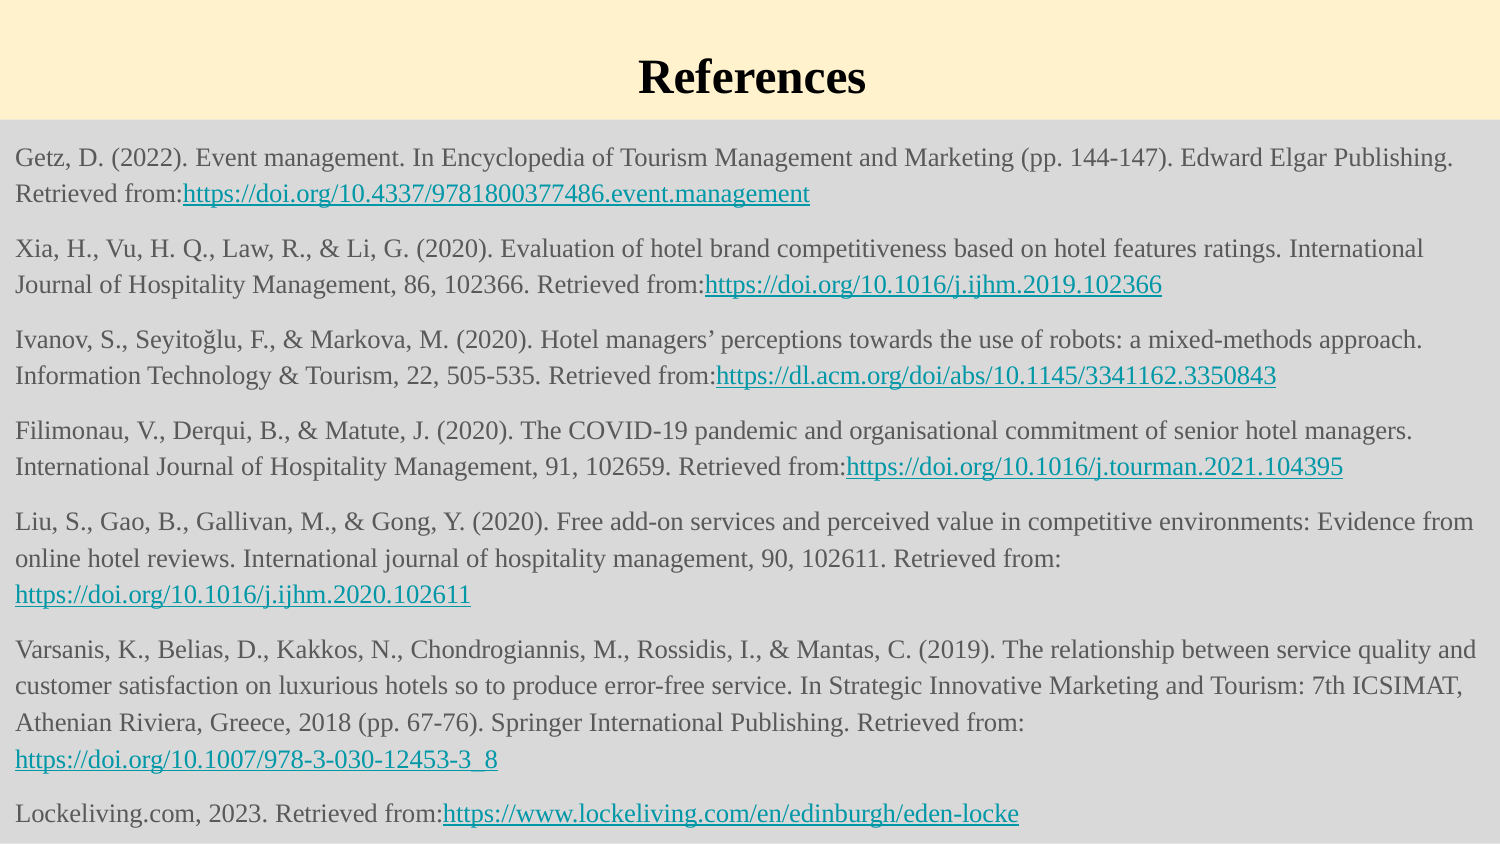

# References
Getz, D. (2022). Event management. In Encyclopedia of Tourism Management and Marketing (pp. 144-147). Edward Elgar Publishing. Retrieved from:https://doi.org/10.4337/9781800377486.event.management
Xia, H., Vu, H. Q., Law, R., & Li, G. (2020). Evaluation of hotel brand competitiveness based on hotel features ratings. International Journal of Hospitality Management, 86, 102366. Retrieved from:https://doi.org/10.1016/j.ijhm.2019.102366
Ivanov, S., Seyitoğlu, F., & Markova, M. (2020). Hotel managers’ perceptions towards the use of robots: a mixed-methods approach. Information Technology & Tourism, 22, 505-535. Retrieved from:https://dl.acm.org/doi/abs/10.1145/3341162.3350843
Filimonau, V., Derqui, B., & Matute, J. (2020). The COVID-19 pandemic and organisational commitment of senior hotel managers. International Journal of Hospitality Management, 91, 102659. Retrieved from:https://doi.org/10.1016/j.tourman.2021.104395
Liu, S., Gao, B., Gallivan, M., & Gong, Y. (2020). Free add-on services and perceived value in competitive environments: Evidence from online hotel reviews. International journal of hospitality management, 90, 102611. Retrieved from:https://doi.org/10.1016/j.ijhm.2020.102611
Varsanis, K., Belias, D., Kakkos, N., Chondrogiannis, M., Rossidis, I., & Mantas, C. (2019). The relationship between service quality and customer satisfaction on luxurious hotels so to produce error-free service. In Strategic Innovative Marketing and Tourism: 7th ICSIMAT, Athenian Riviera, Greece, 2018 (pp. 67-76). Springer International Publishing. Retrieved from: https://doi.org/10.1007/978-3-030-12453-3_8
Lockeliving.com, 2023. Retrieved from:https://www.lockeliving.com/en/edinburgh/eden-locke